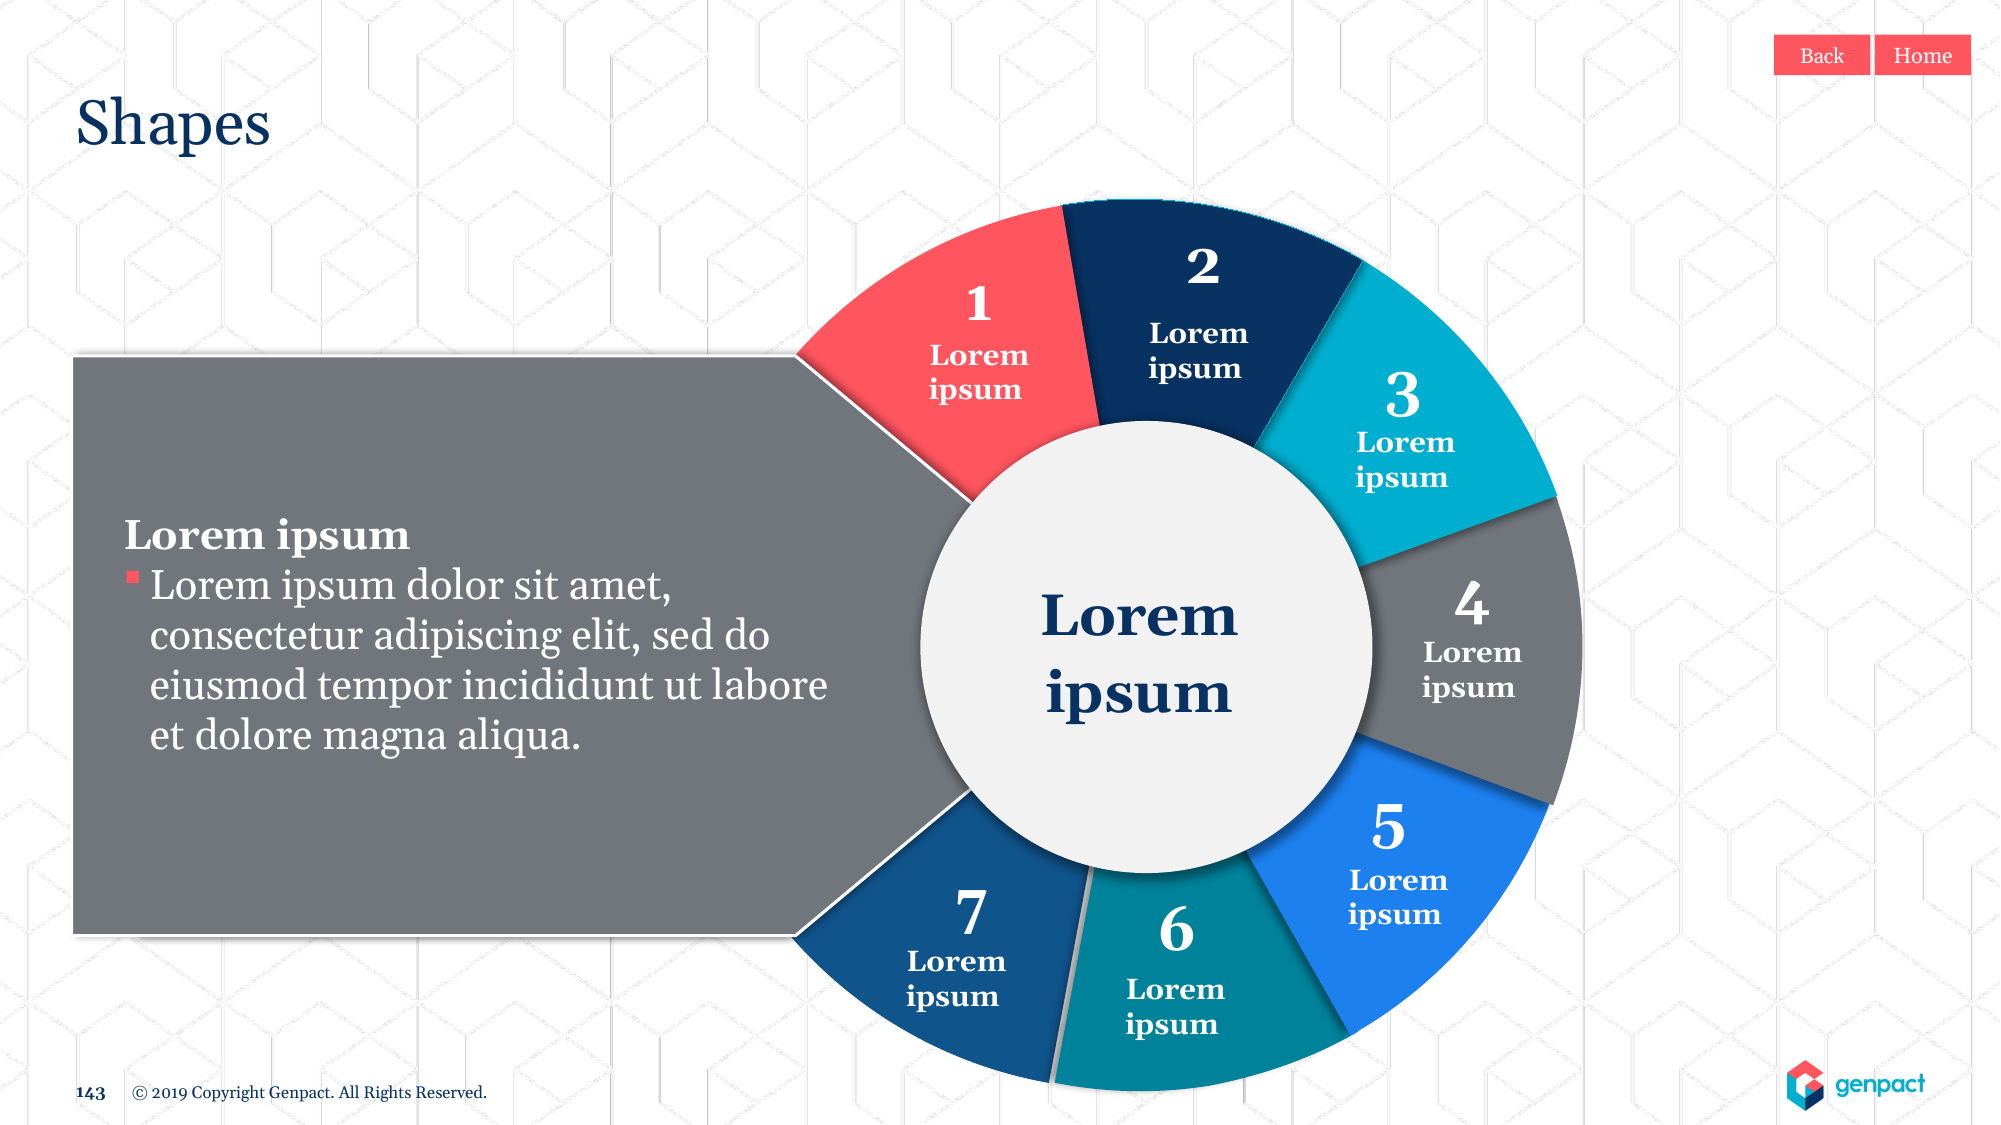

Back
Home
# Shapes

2

1

Lorem ipsum
Lorem ipsum

3

Lorem
ipsum
Lorem ipsum
Lorem ipsum
Lorem ipsum dolor sit amet, consectetur adipiscing elit, sed do eiusmod tempor incididunt ut labore et dolore magna aliqua.

4

Lorem ipsum

5

Lorem ipsum
7
6
Lorem ipsum
Lorem ipsum